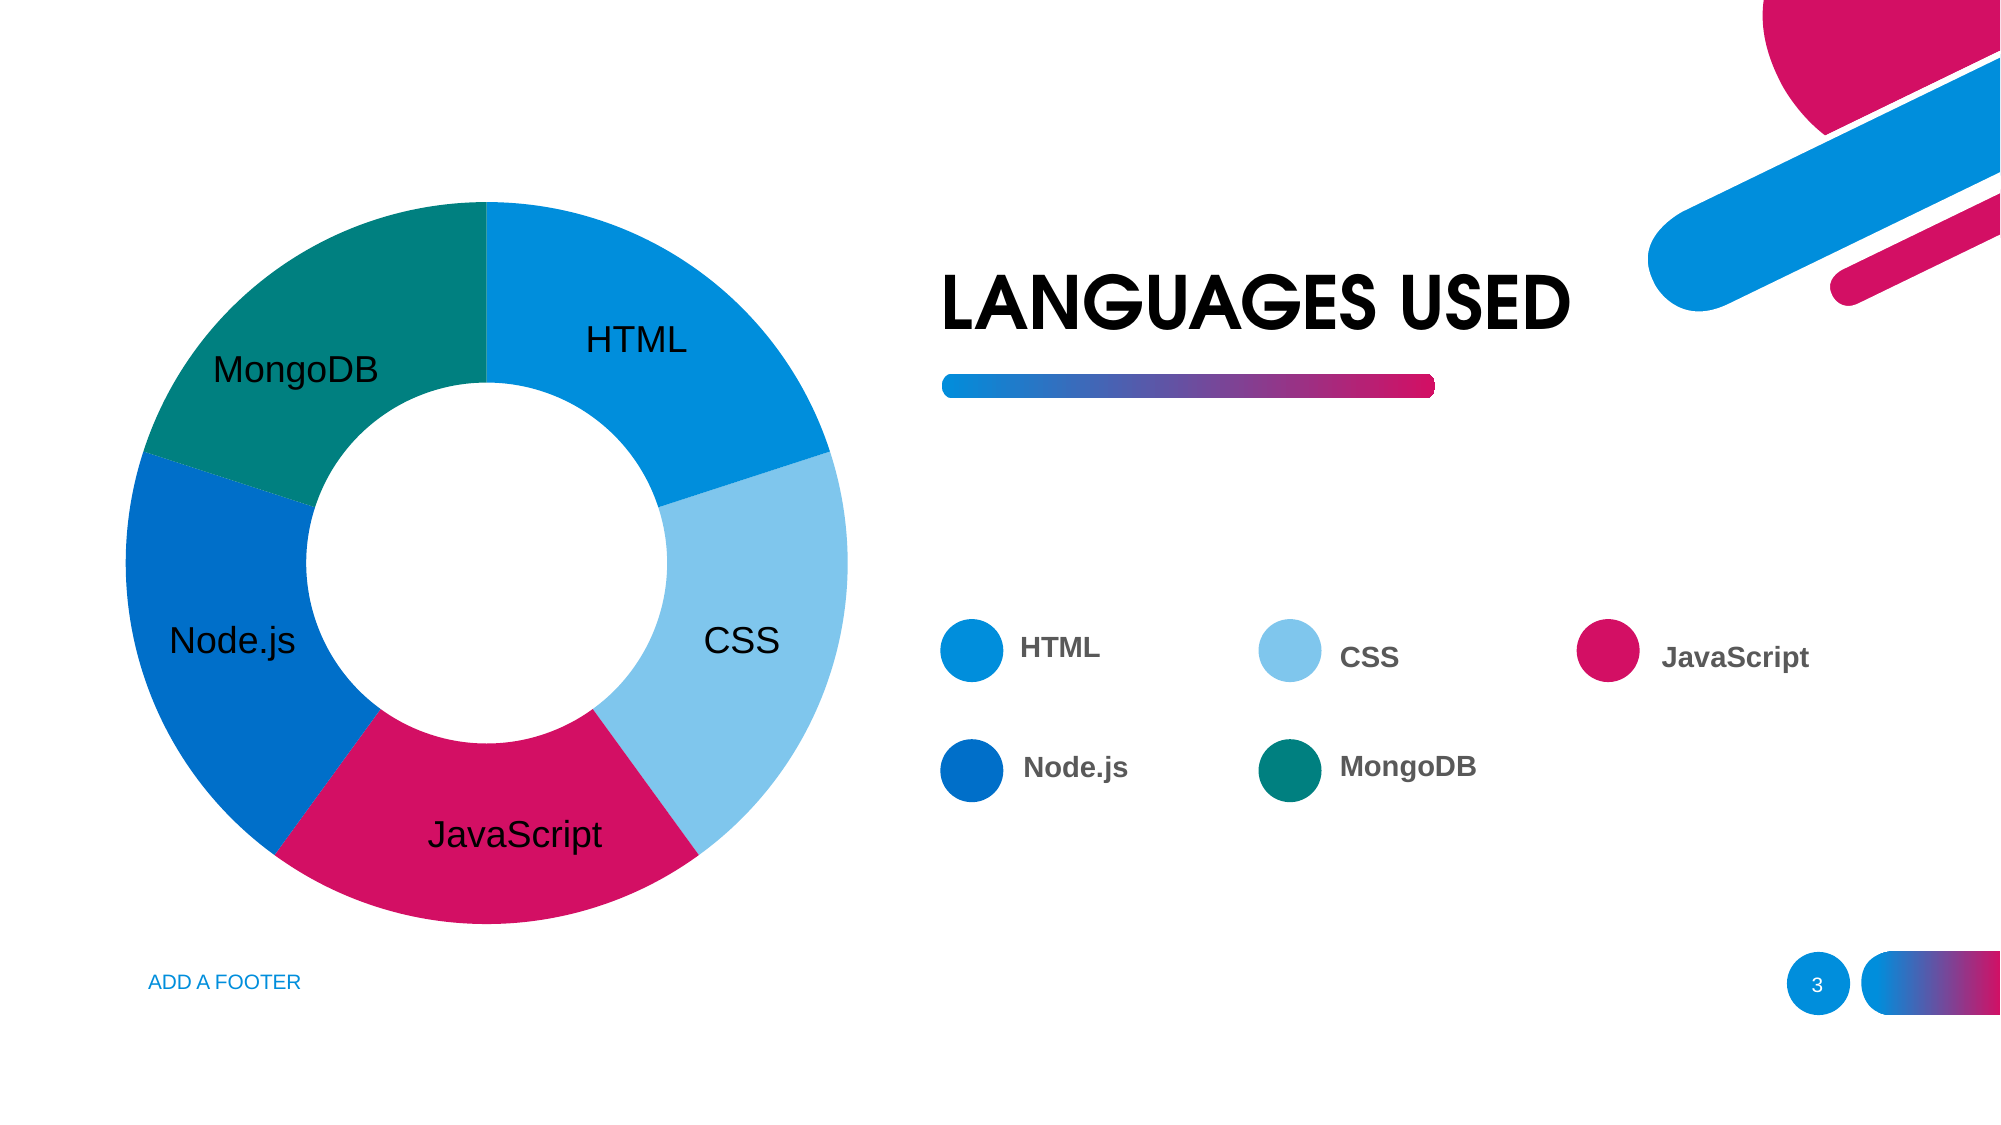

### Chart

| Category | Sales |
|---|---|
| 1st Qtr | 30.0 |
| 2nd Qtr | 30.0 |
| 3rd Qtr | 30.0 |
| 4th Qtr | 30.0 |
# LANGUAGES USED
HTML
MongoDB

Node.js
CSS

HTML
JavaScript
CSS

Node.js
MongoDB

JavaScript
ADD A FOOTER
3